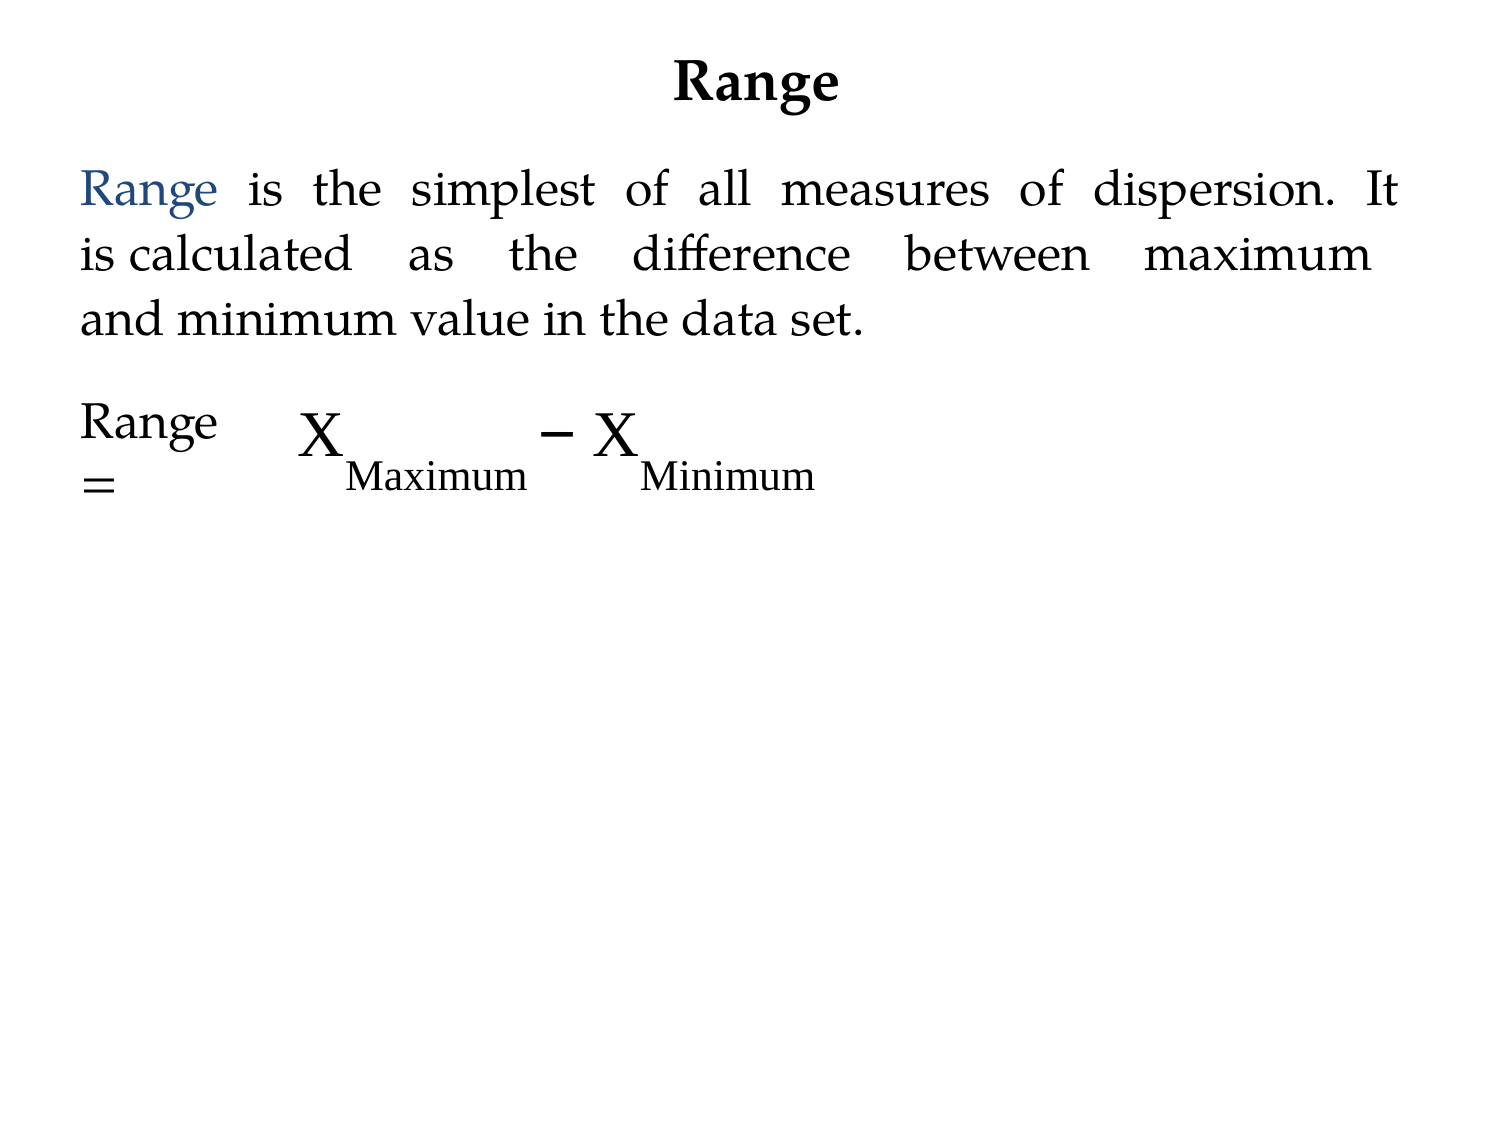

# Range
Range  is  the  simplest  of  all  measures  of  dispersion.  It  is calculated    as    the    difference    between    maximum    and minimum value in the data set.
Range =
XMaximum − XMinimum